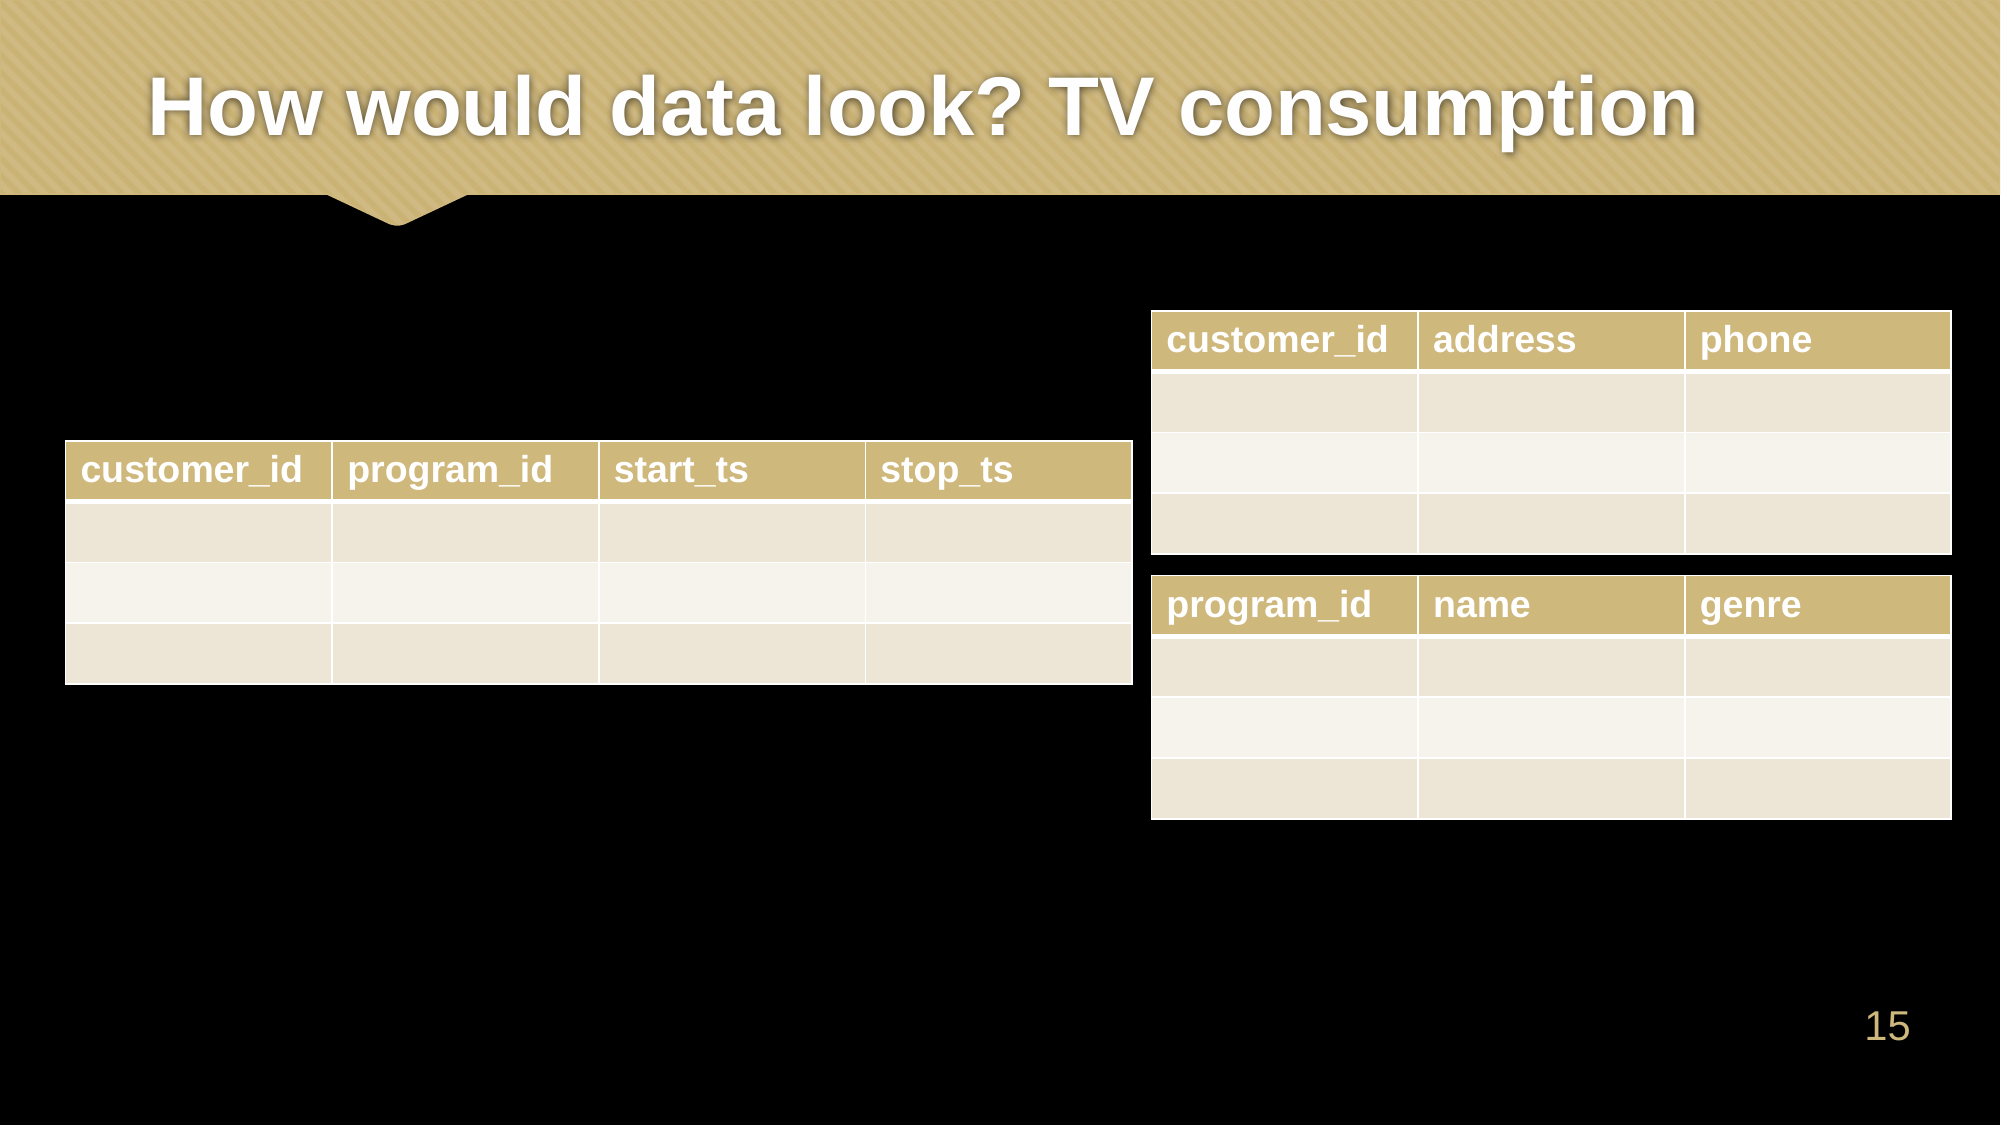

# How would data look? TV consumption
| customer\_id | address | phone |
| --- | --- | --- |
|  |  |  |
|  |  |  |
|  |  |  |
| customer\_id | program\_id | start\_ts | stop\_ts |
| --- | --- | --- | --- |
|  |  |  |  |
|  |  |  |  |
|  |  |  |  |
| program\_id | name | genre |
| --- | --- | --- |
|  |  |  |
|  |  |  |
|  |  |  |
15